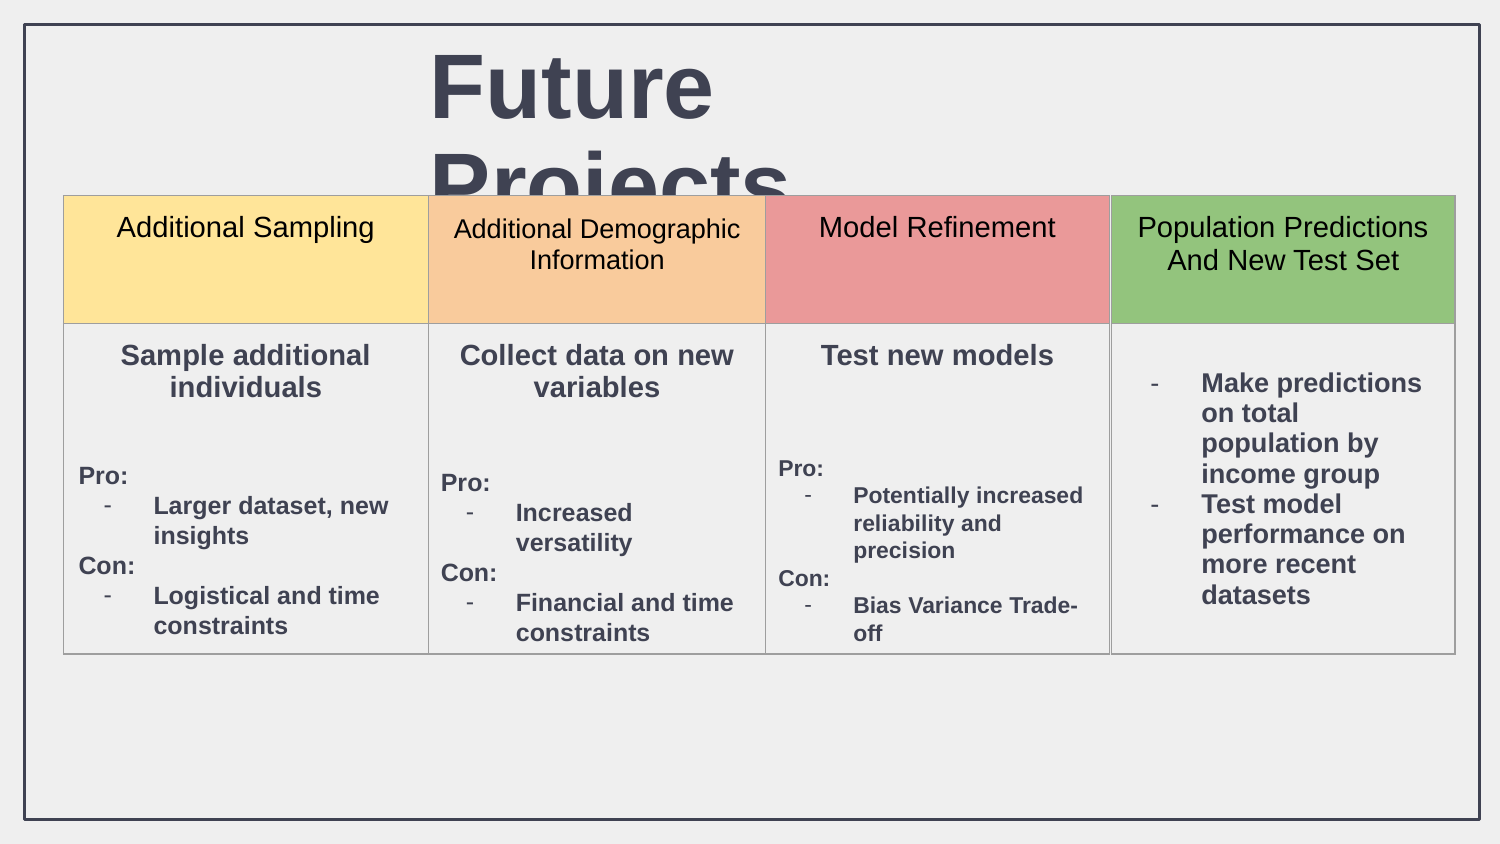

# Future Projects
| Additional Sampling |
| --- |
| Sample additional individuals |
| Additional Demographic Information |
| --- |
| Collect data on new variables |
| Model Refinement |
| --- |
| Test new models |
| Population Predictions And New Test Set |
| --- |
| Make predictions on total population by income group Test model performance on more recent datasets |

Pro:
Larger dataset, new insights
Con:
Logistical and time constraints

Pro:
Increased versatility
Con:
Financial and time constraints

Pro:
Potentially increased reliability and precision
Con:
Bias Variance Trade-off